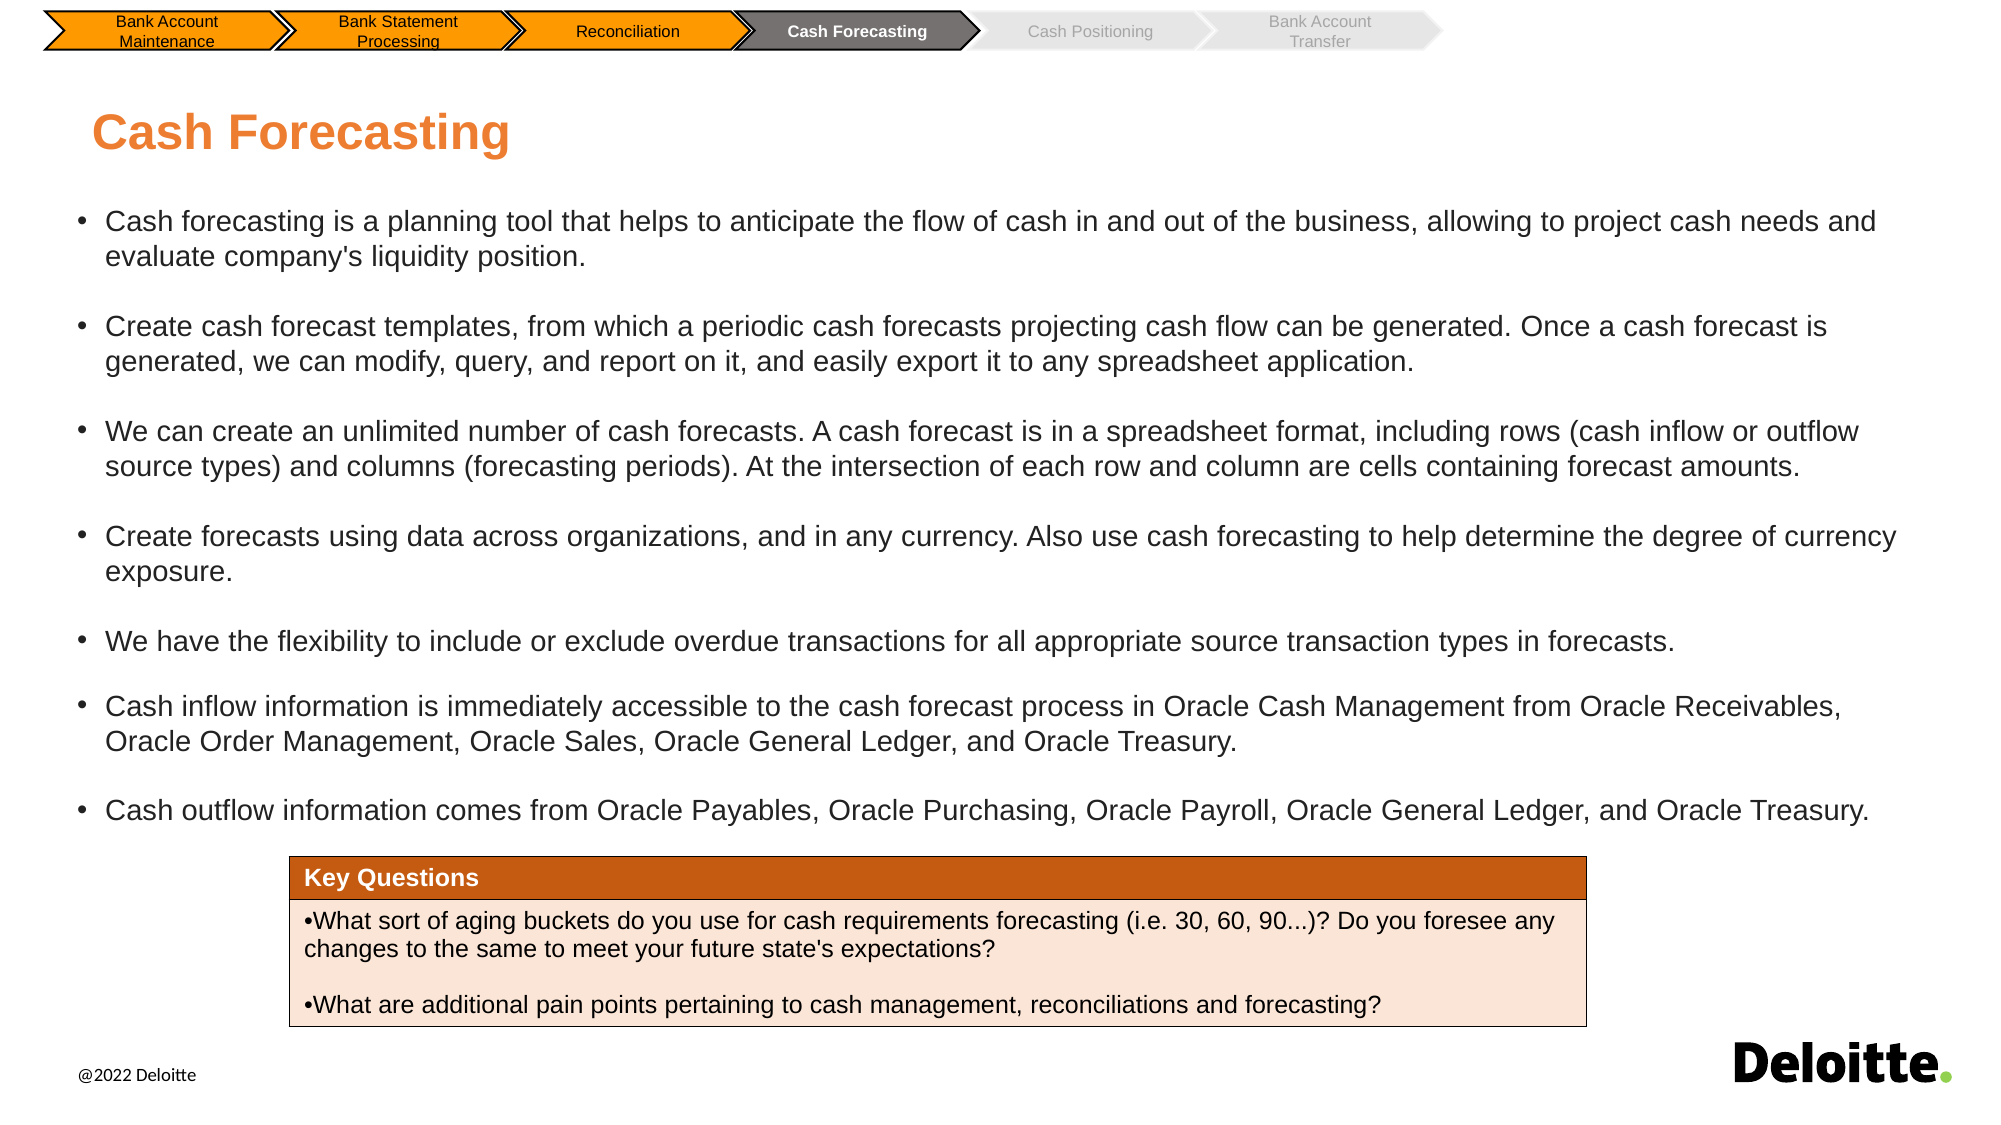

Bank Account Maintenance
Bank Statement Processing
Reconciliation
Cash Positioning
Bank Account Transfer
Cash Forecasting
Cash Forecasting
Cash forecasting is a planning tool that helps to anticipate the flow of cash in and out of the business, allowing to project cash needs and evaluate company's liquidity position.

Create cash forecast templates, from which a periodic cash forecasts projecting cash flow can be generated. Once a cash forecast is generated, we can modify, query, and report on it, and easily export it to any spreadsheet application.

We can create an unlimited number of cash forecasts. A cash forecast is in a spreadsheet format, including rows (cash inflow or outflow source types) and columns (forecasting periods). At the intersection of each row and column are cells containing forecast amounts.

Create forecasts using data across organizations, and in any currency. Also use cash forecasting to help determine the degree of currency exposure.

We have the flexibility to include or exclude overdue transactions for all appropriate source transaction types in forecasts.

Cash inflow information is immediately accessible to the cash forecast process in Oracle Cash Management from Oracle Receivables, Oracle Order Management, Oracle Sales, Oracle General Ledger, and Oracle Treasury.

Cash outflow information comes from Oracle Payables, Oracle Purchasing, Oracle Payroll, Oracle General Ledger, and Oracle Treasury.
| Key Questions |
| --- |
| What sort of aging buckets do you use for cash requirements forecasting (i.e. 30, 60, 90...)? Do you foresee any changes to the same to meet your future state's expectations? What are additional pain points pertaining to cash management, reconciliations and forecasting? |